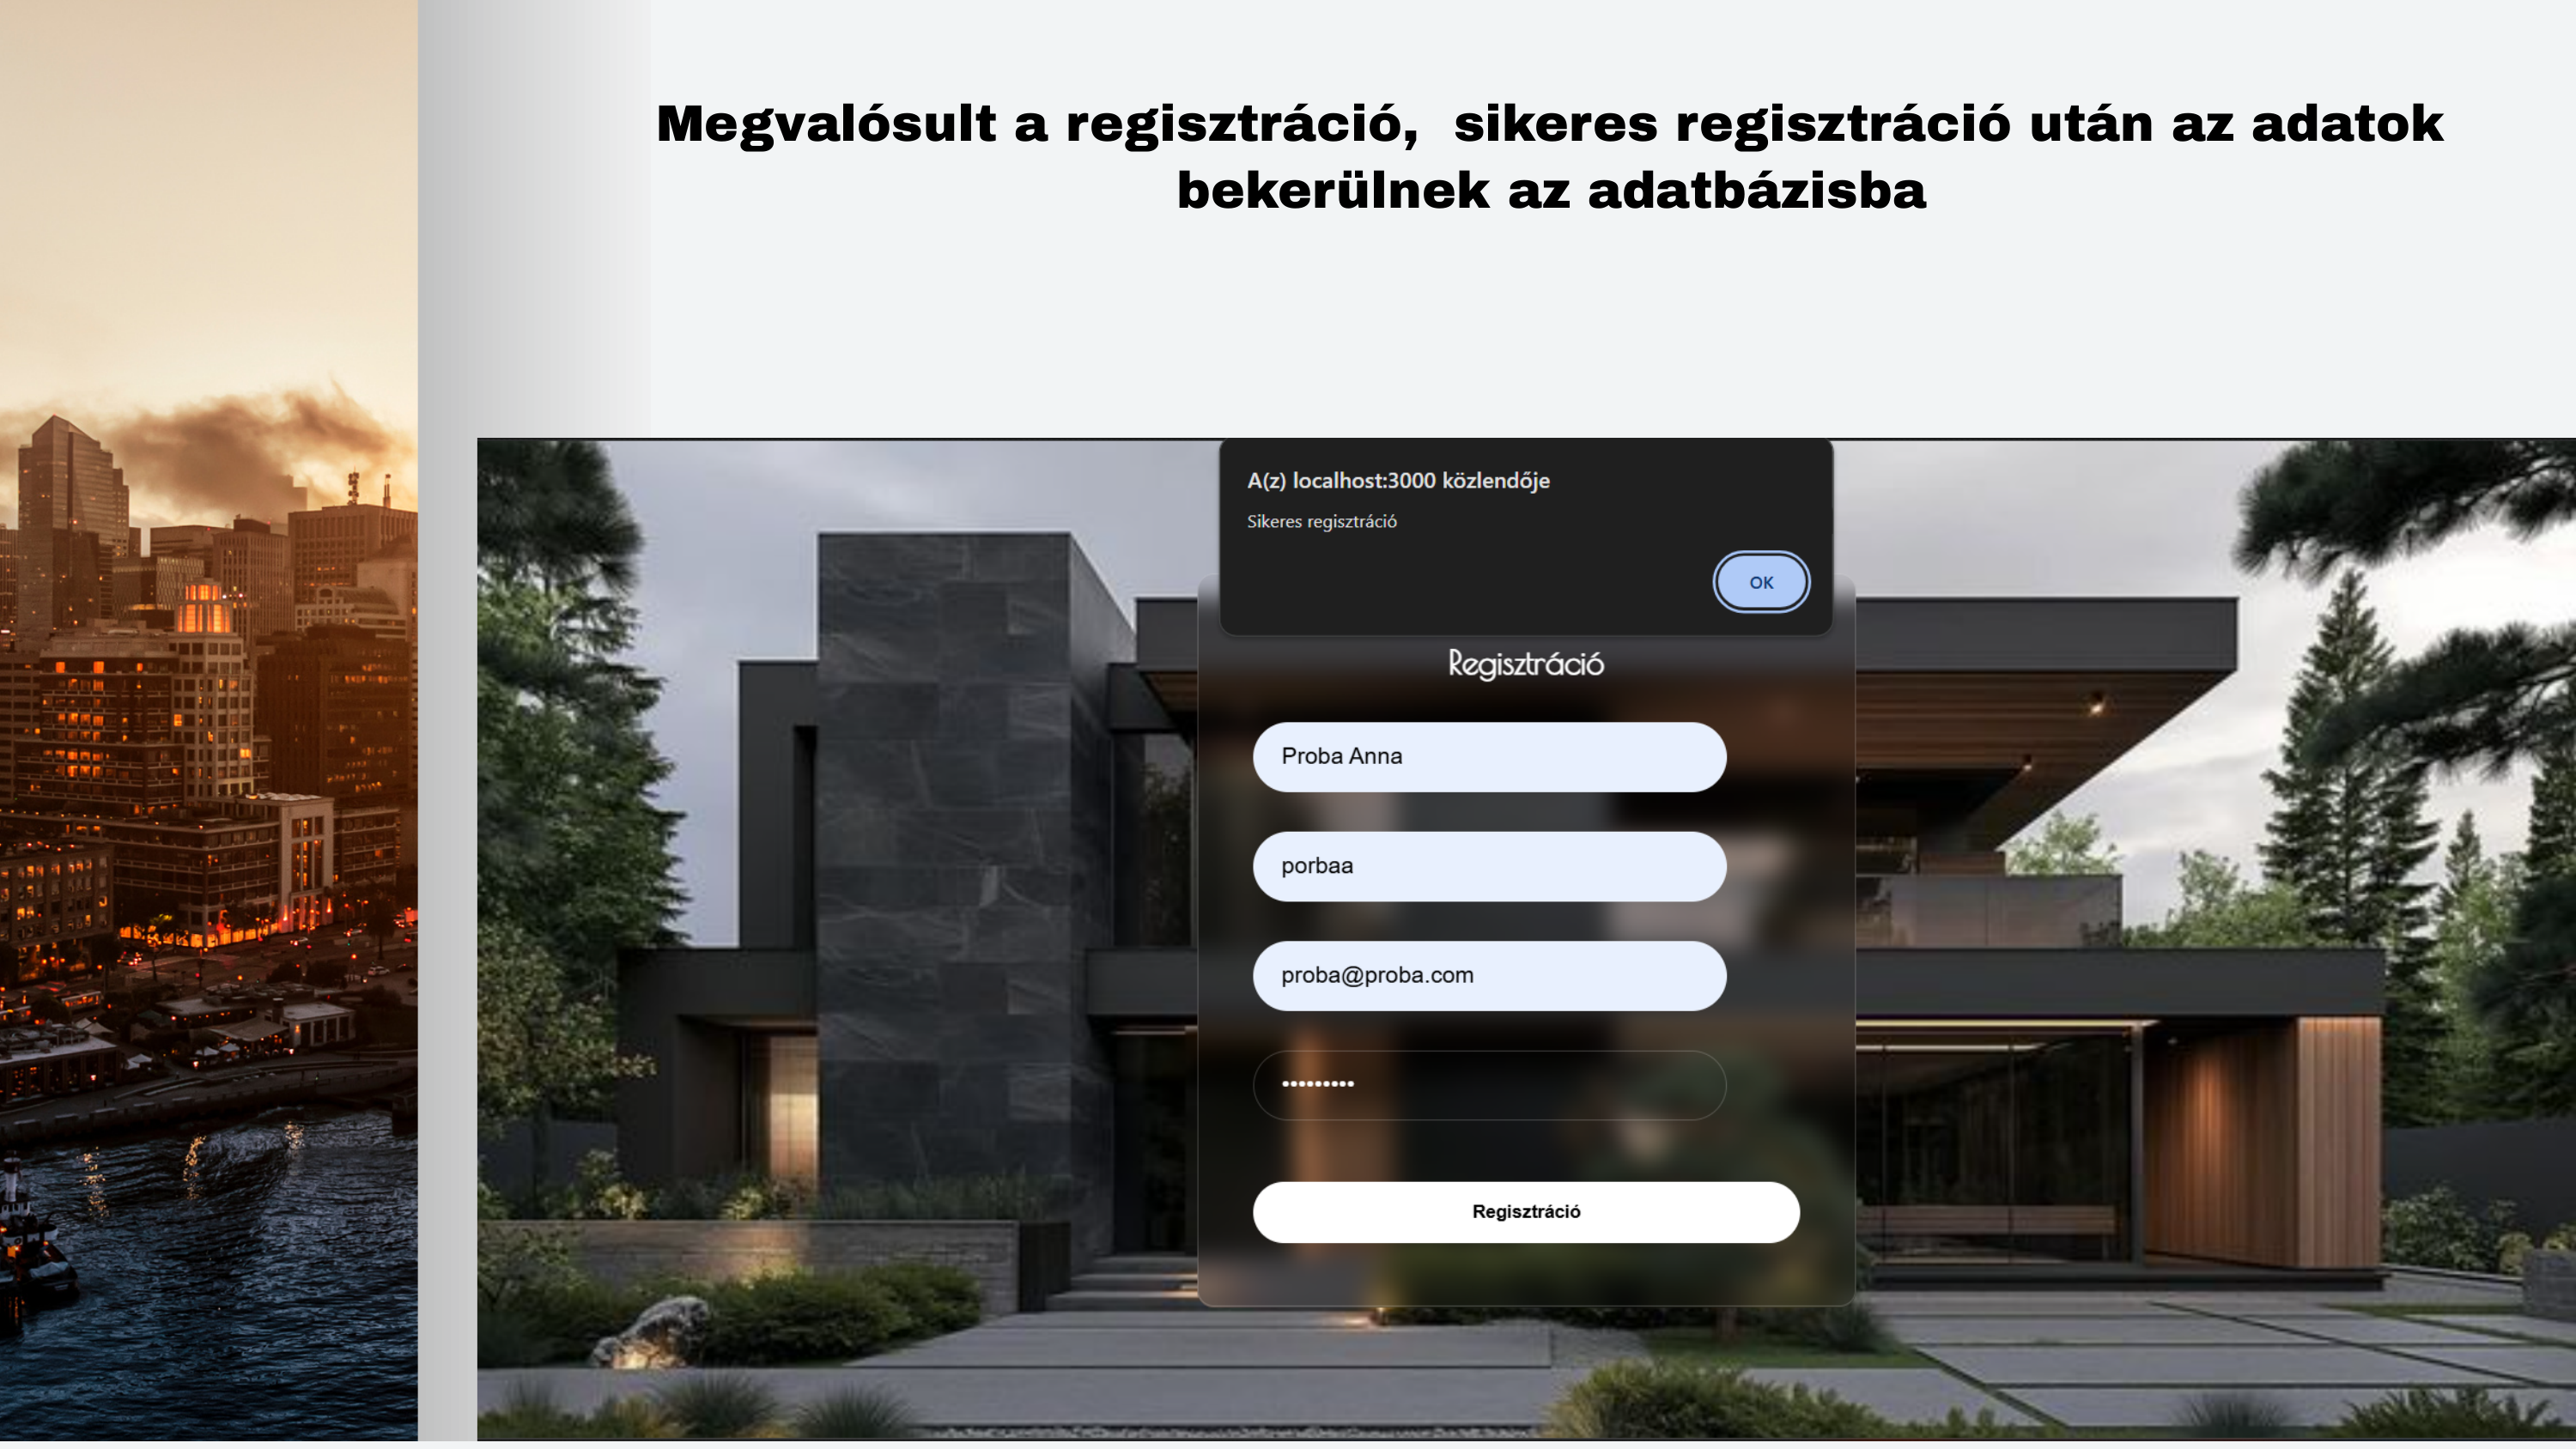

Megvalósult a regisztráció,  sikeres regisztráció után az adatok bekerülnek az adatbázisba